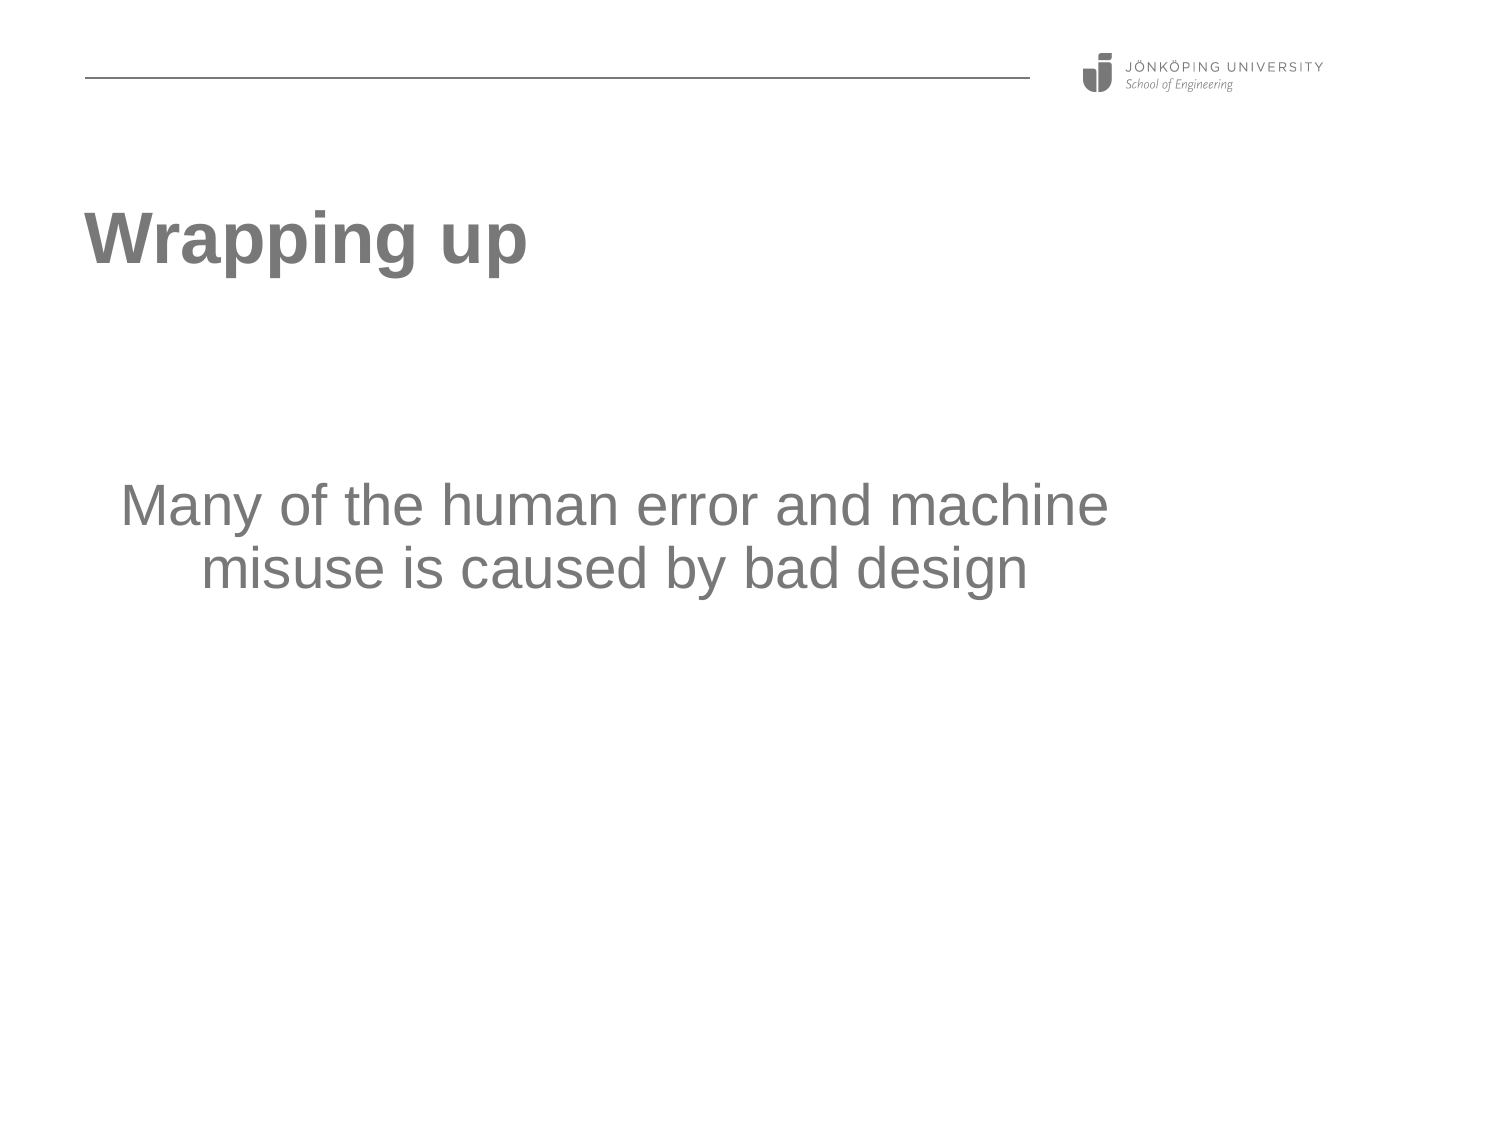

# Wrapping up

Many of the human error and machine misuse is caused by bad design